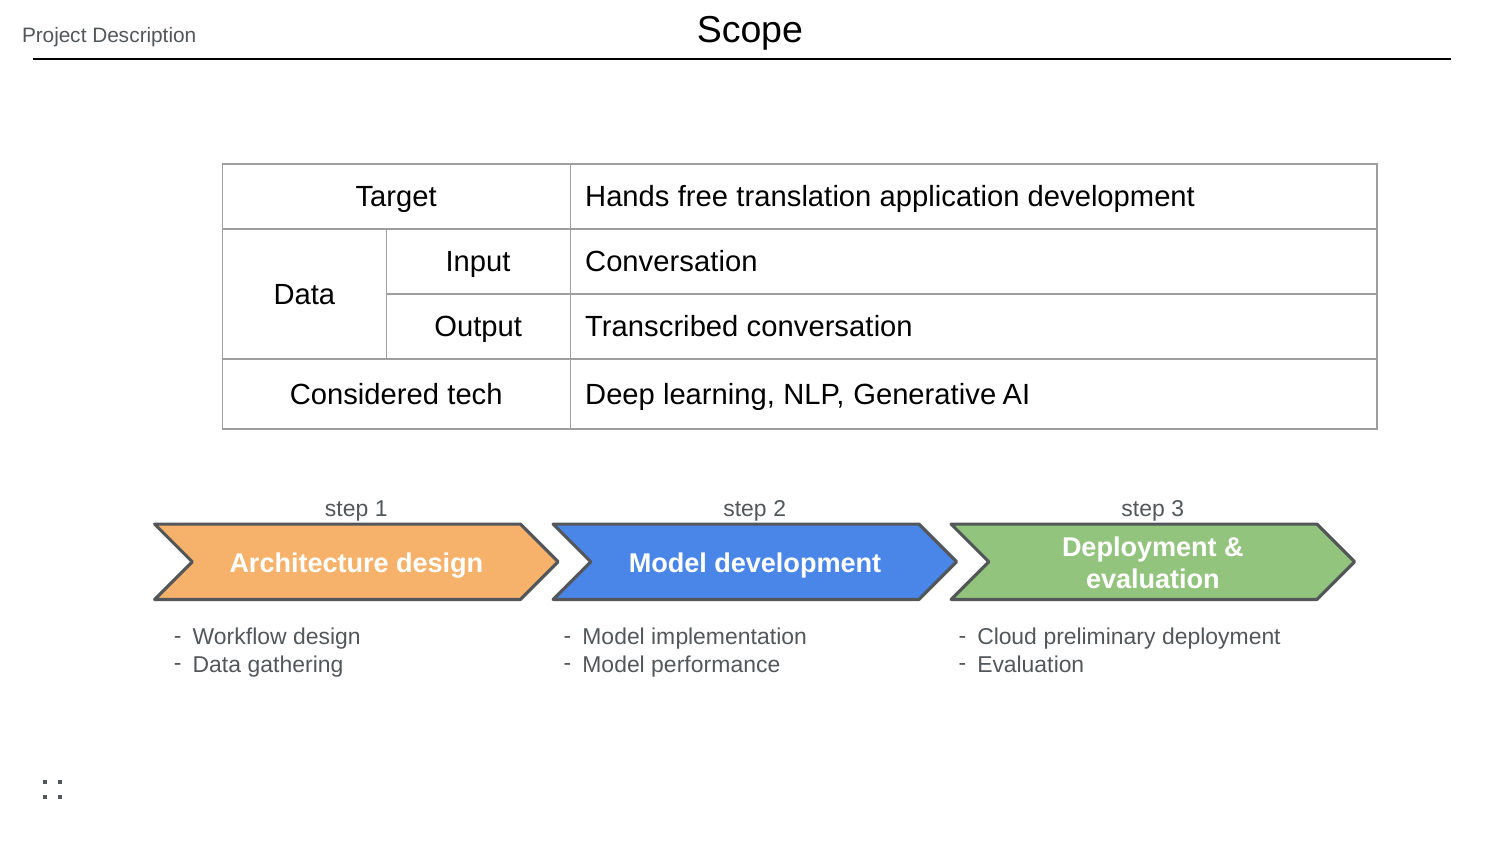

Scope
Project Description
| Target |  | Hands free translation application development |
| --- | --- | --- |
| Data | Input | Conversation |
|  | Output | Transcribed conversation |
| Considered tech |  | Deep learning, NLP, Generative AI |
step 1
step 2
step 3
Architecture design
Model development
Deployment & evaluation
Workflow design
Data gathering
Model implementation
Model performance
Cloud preliminary deployment
Evaluation